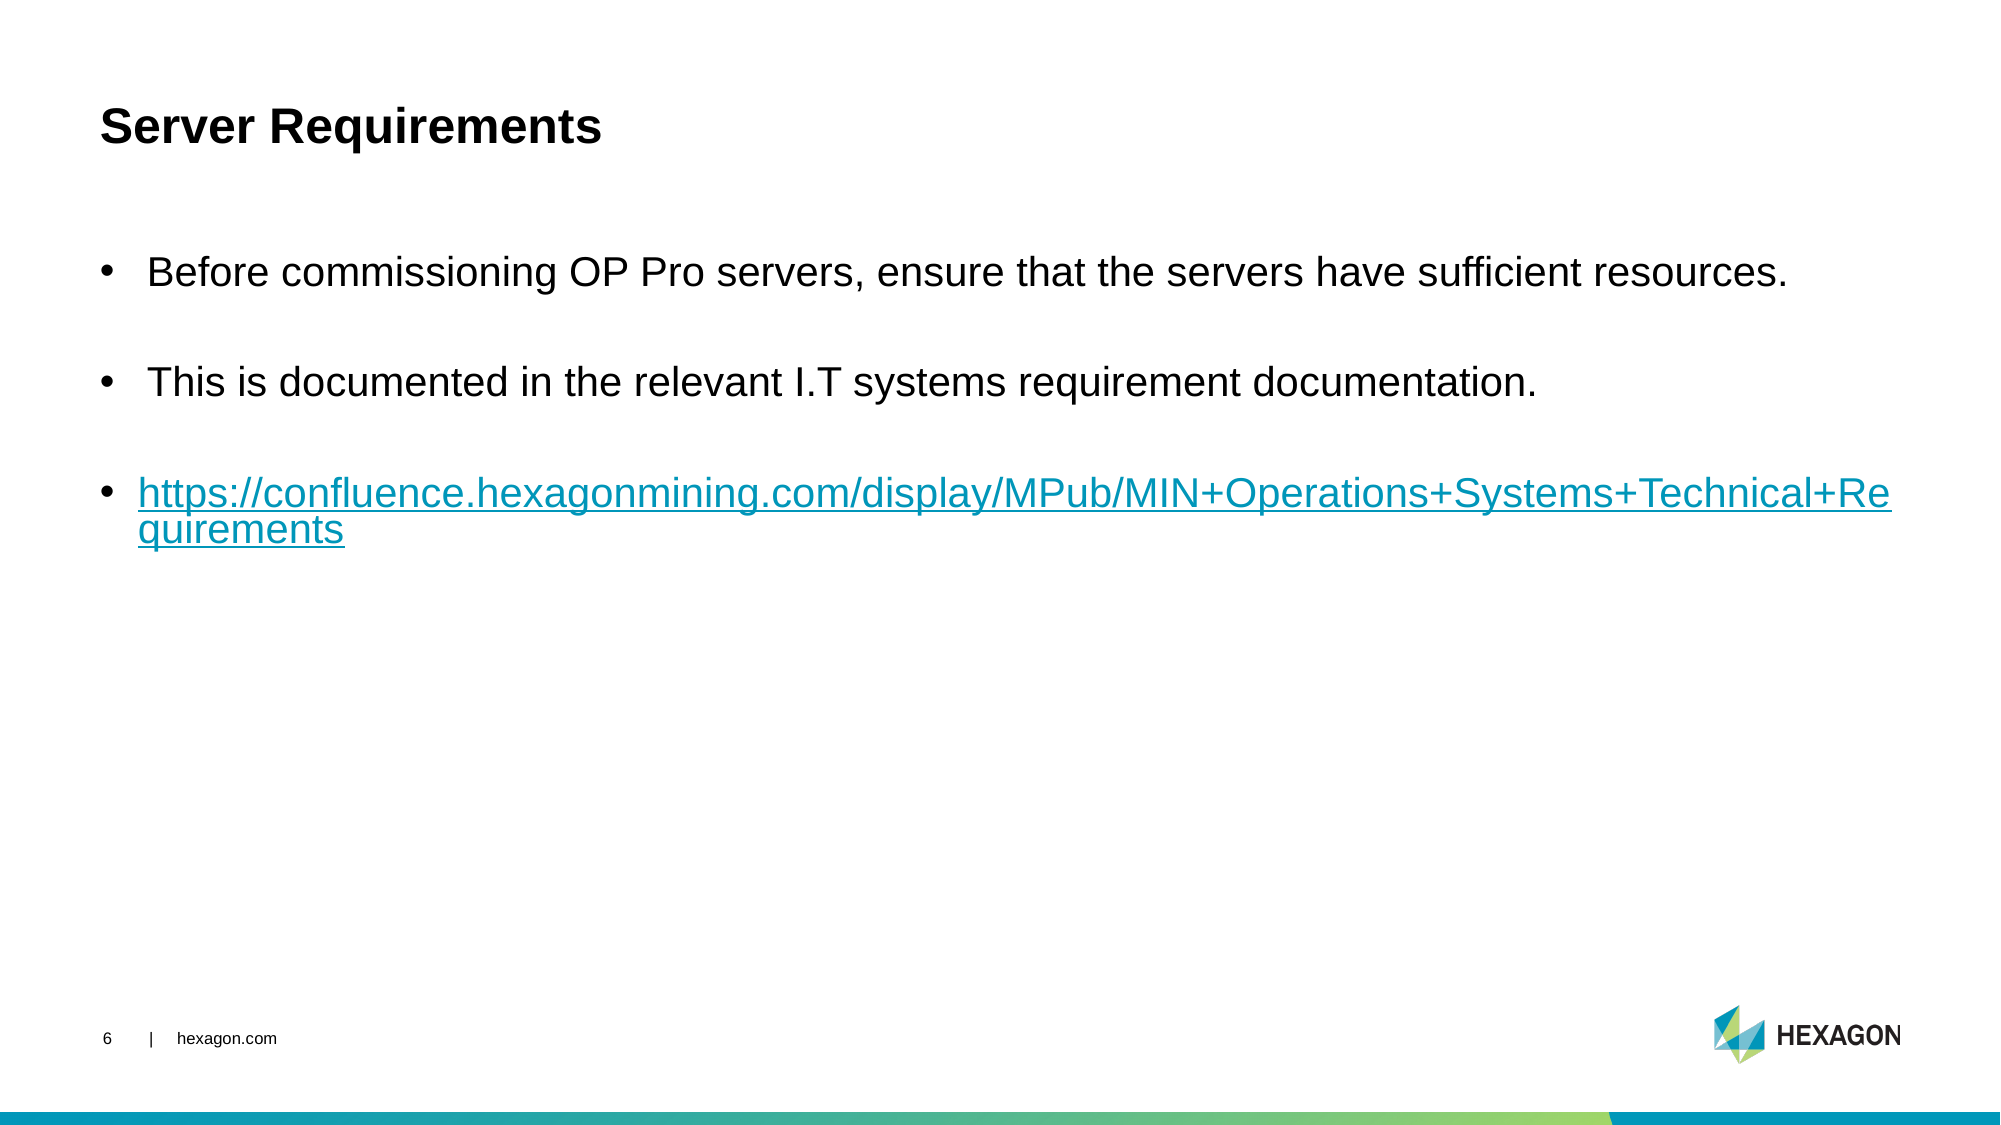

# Server Requirements

Before commissioning OP Pro servers, ensure that the servers have sufficient resources.

This is documented in the relevant I.T systems requirement documentation.

https://confluence.hexagonmining.com/display/MPub/MIN+Operations+Systems+Technical+Requirements